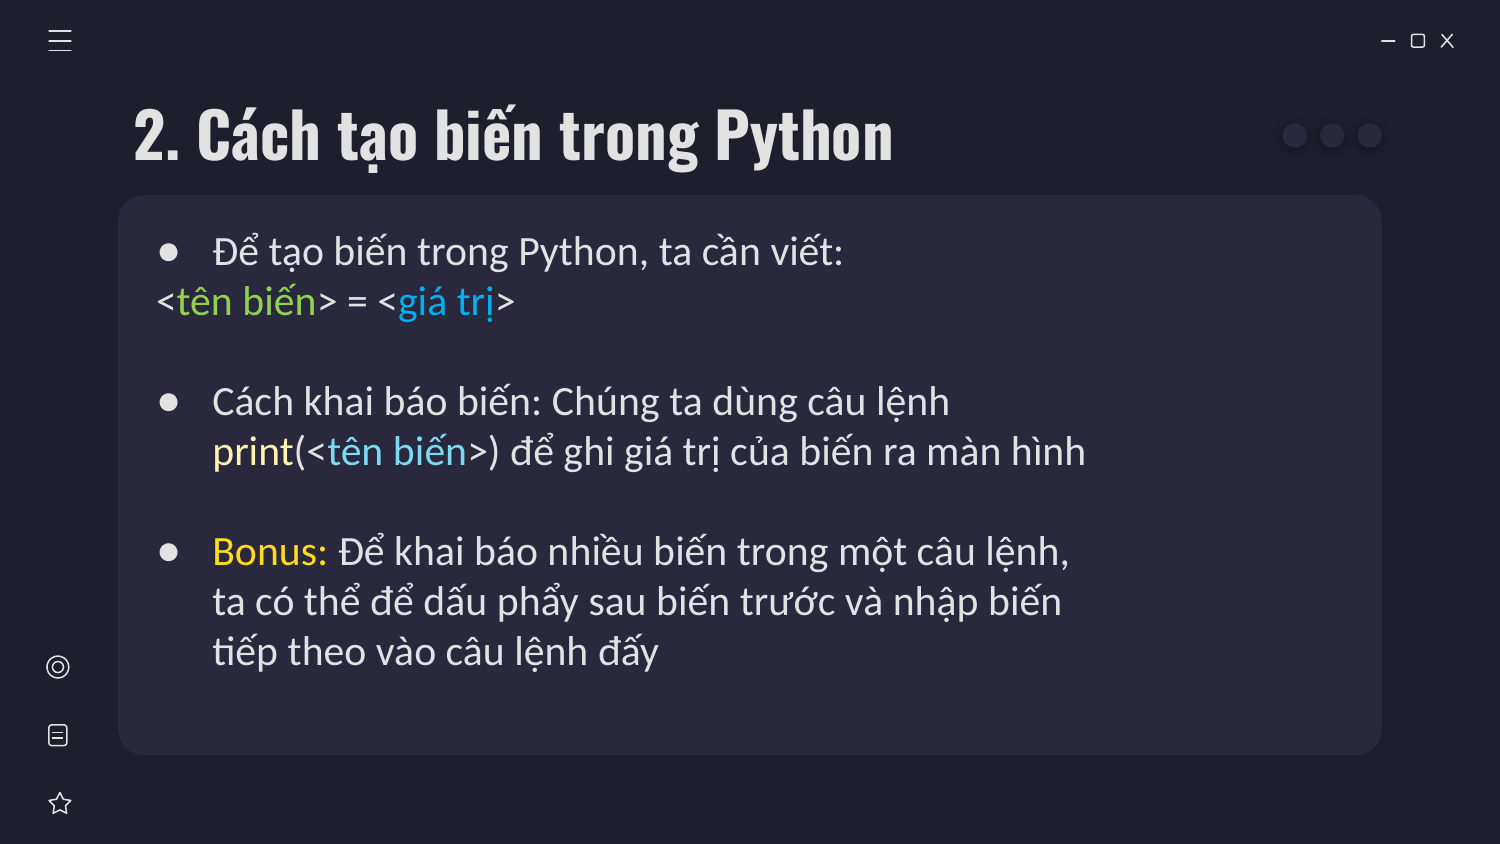

# 2. Cách tạo biến trong Python

Để tạo biến trong Python, ta cần viết:
<tên biến> = <giá trị>

Cách khai báo biến: Chúng ta dùng câu lệnh print(<tên biến>) để ghi giá trị của biến ra màn hình

Bonus: Để khai báo nhiều biến trong một câu lệnh, ta có thể để dấu phẩy sau biến trước và nhập biến tiếp theo vào câu lệnh đấy